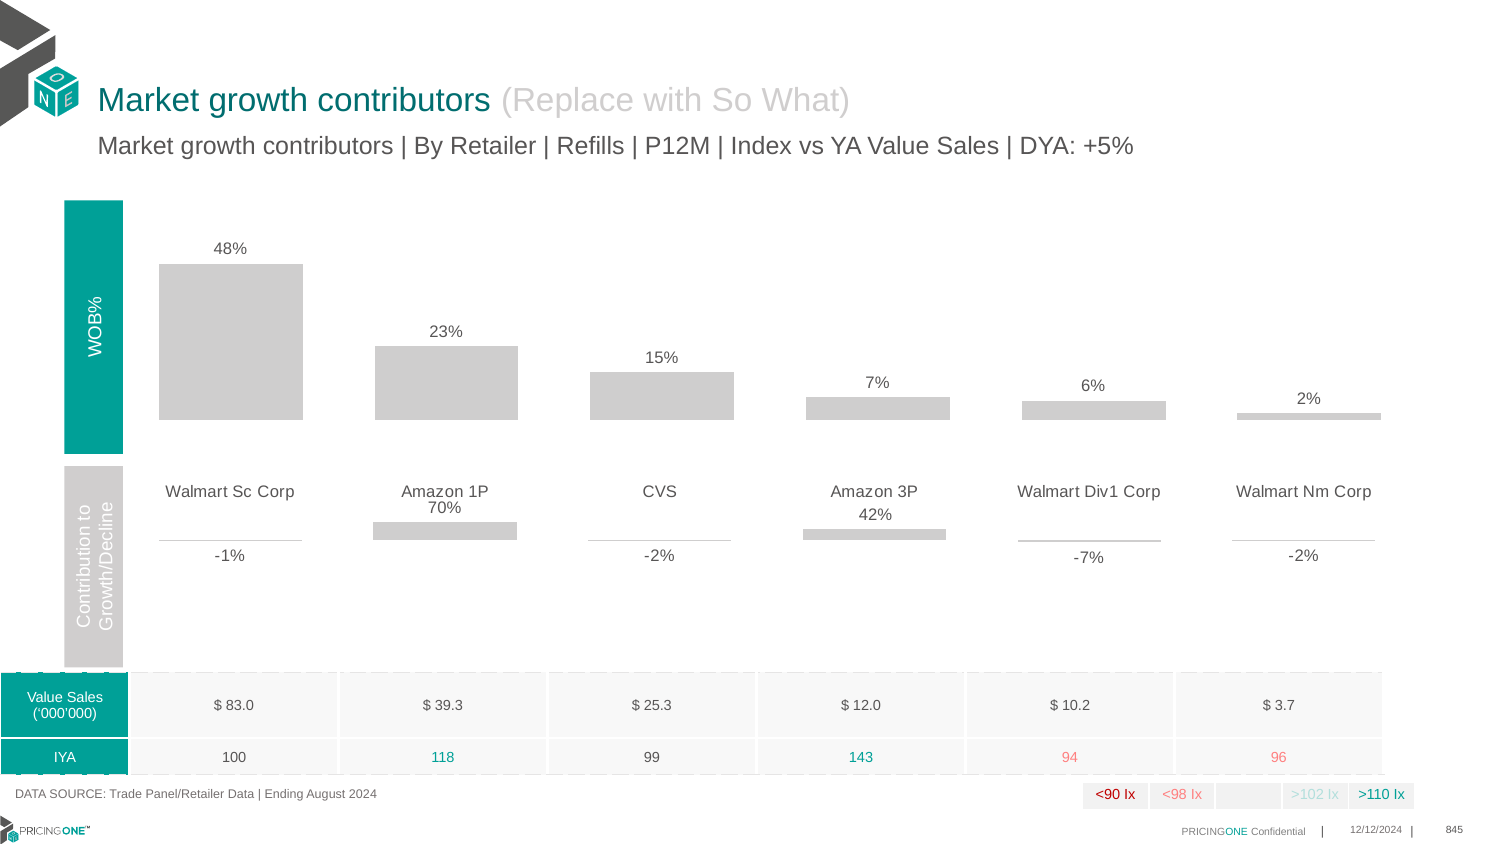

# Market growth contributors (Replace with So What)
Market growth contributors | By Retailer | Refills | P12M | Index vs YA Value Sales | DYA: +5%

### Chart

| Category | WoB % |
|---|---|
| Walmart Sc Corp | 0.47802406497210775 |
| Amazon 1P | 0.22661559483195468 |
| CVS | 0.14576470842853656 |
| Amazon 3P | 0.06933728030964727 |
| Walmart Div1 Corp | 0.058804824755255156 |
| Walmart Nm Corp | 0.021453526702498612 |
WOB%

### Chart

| Category | Growth Contribution |
|---|---|
| Walmart Sc Corp | -0.007807577965892386 |
| Amazon 1P | 0.7019543189884511 |
| CVS | -0.023695649696583214 |
| Amazon 3P | 0.4204649871240024 |
| Walmart Div1 Corp | -0.07470683354647976 |
| Walmart Nm Corp | -0.016209244903498045 |
Contribution to Growth/Decline
| Value Sales (‘000’000) | $ 83.0 | $ 39.3 | $ 25.3 | $ 12.0 | $ 10.2 | $ 3.7 |
| --- | --- | --- | --- | --- | --- | --- |
| IYA | 100 | 118 | 99 | 143 | 94 | 96 |
DATA SOURCE: Trade Panel/Retailer Data | Ending August 2024
| <90 Ix | <98 Ix |  | >102 Ix | >110 Ix |
| --- | --- | --- | --- | --- |

12/12/2024
845